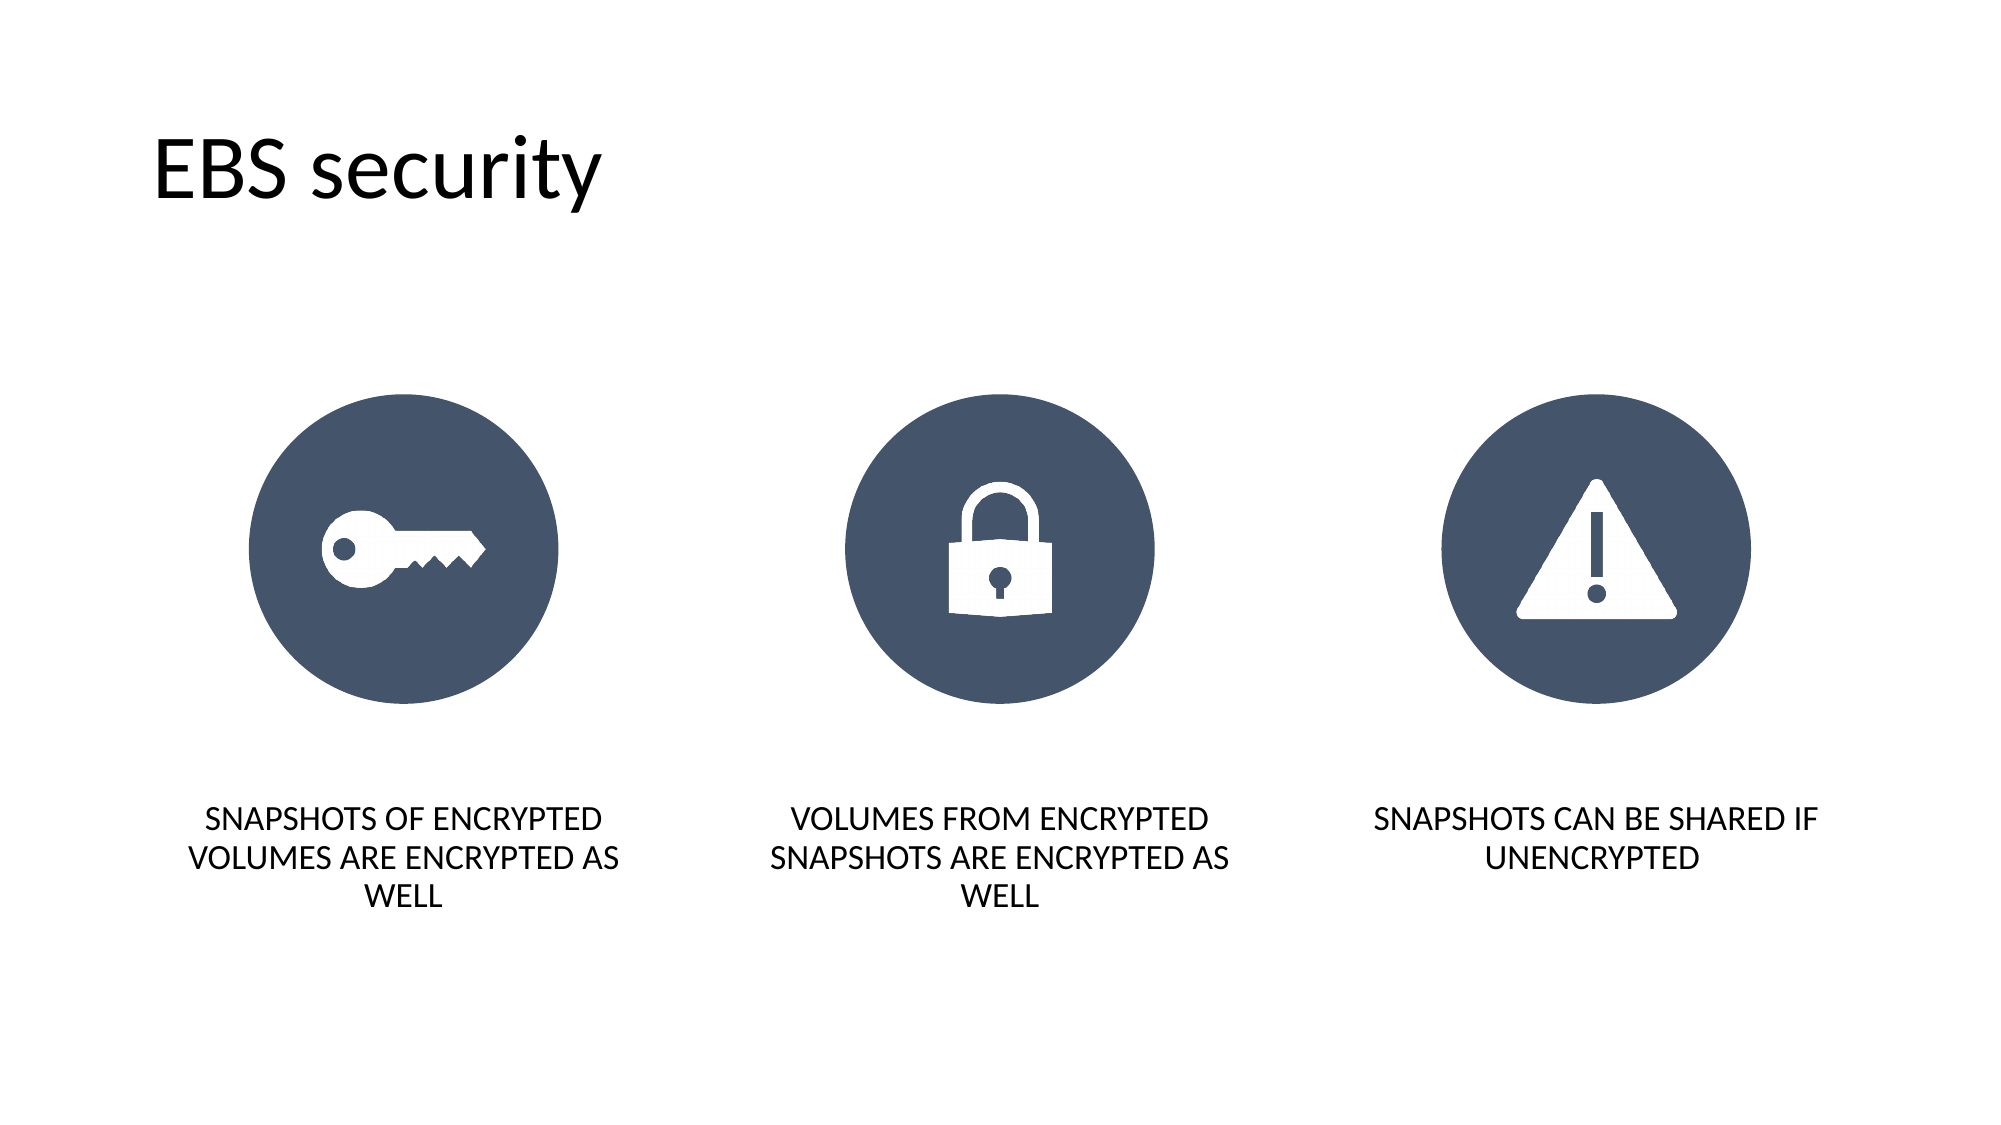

# EBS security
Snapshots of encrypted volumes are encrypted as well
Volumes from encrypted snapshots are encrypted as well
Snapshots can be shared if unencrypted